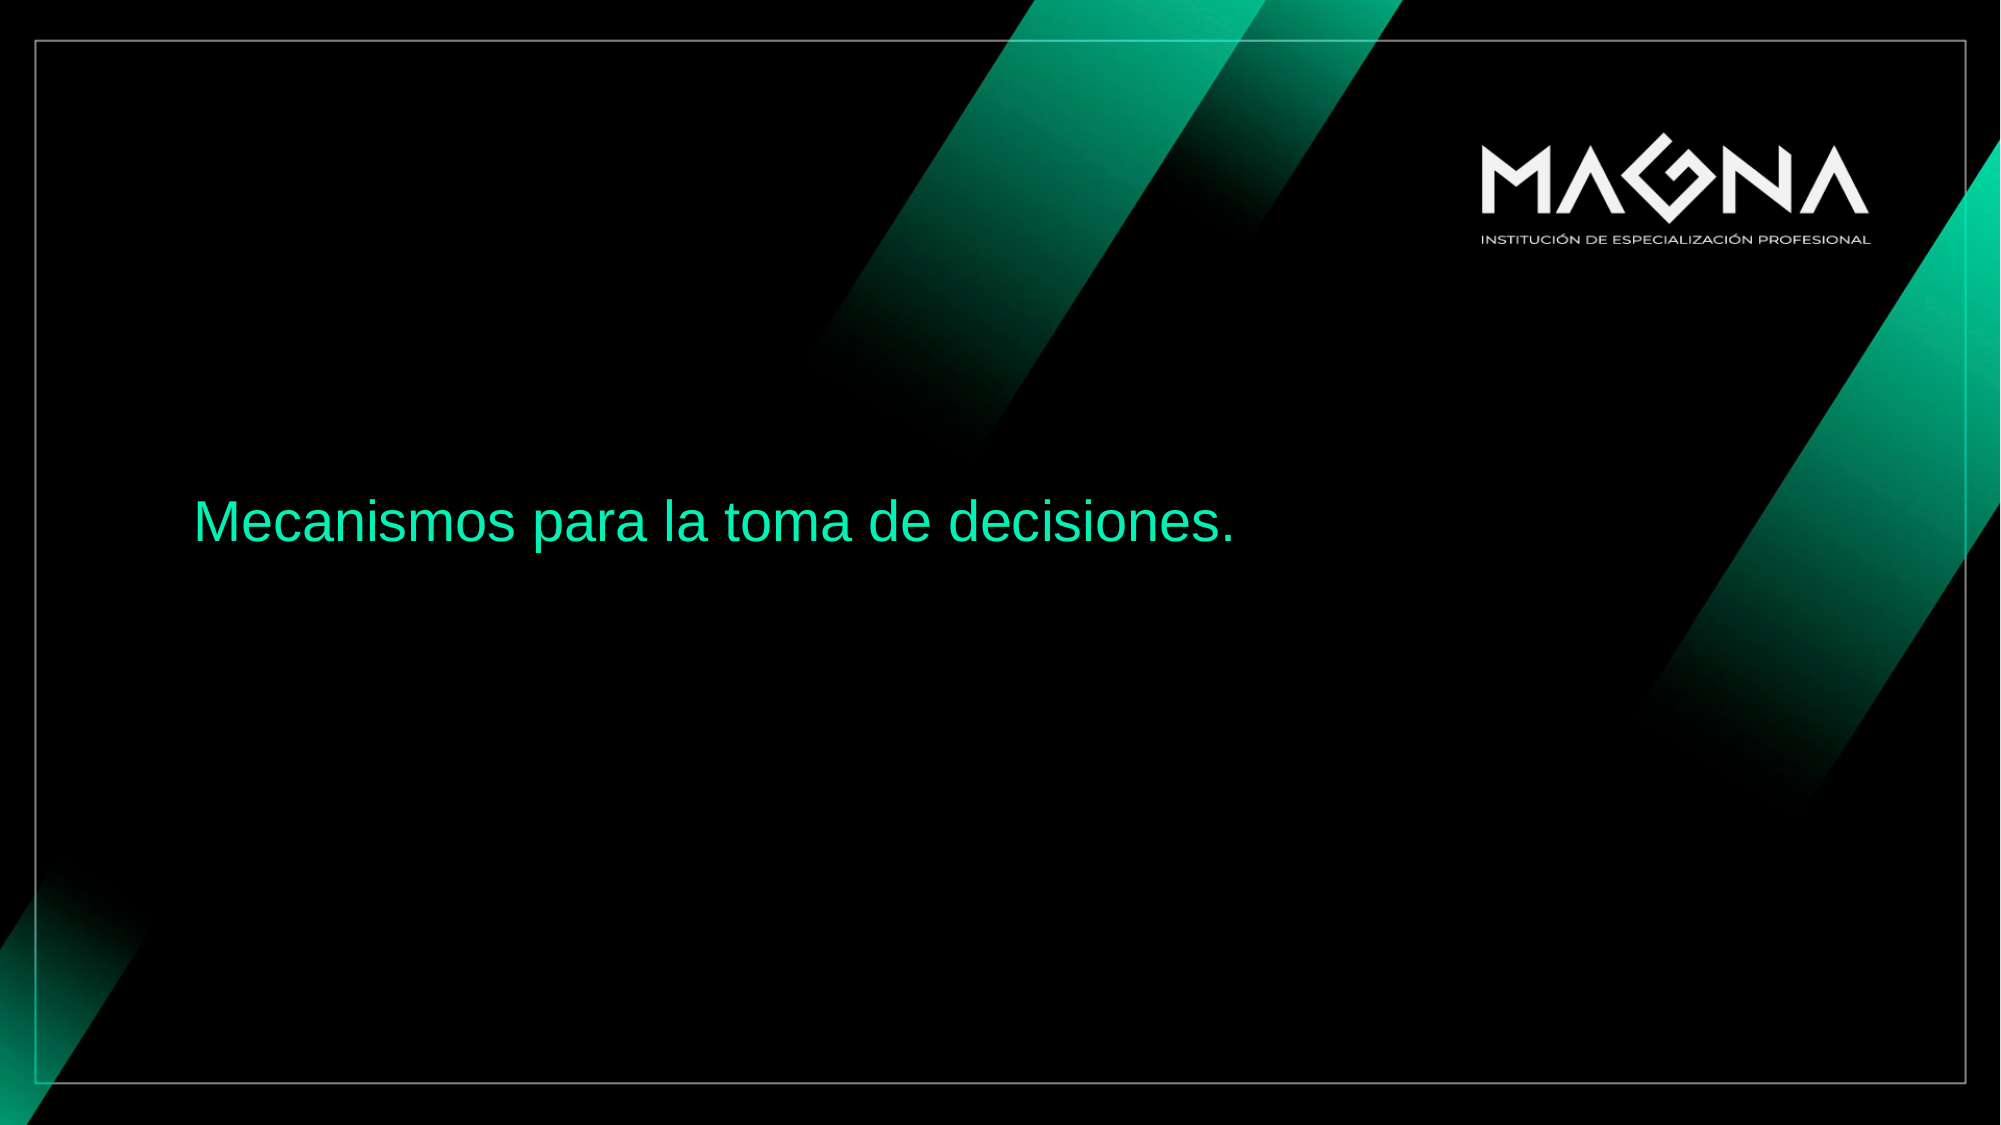

# Mecanismos para la toma de decisiones.